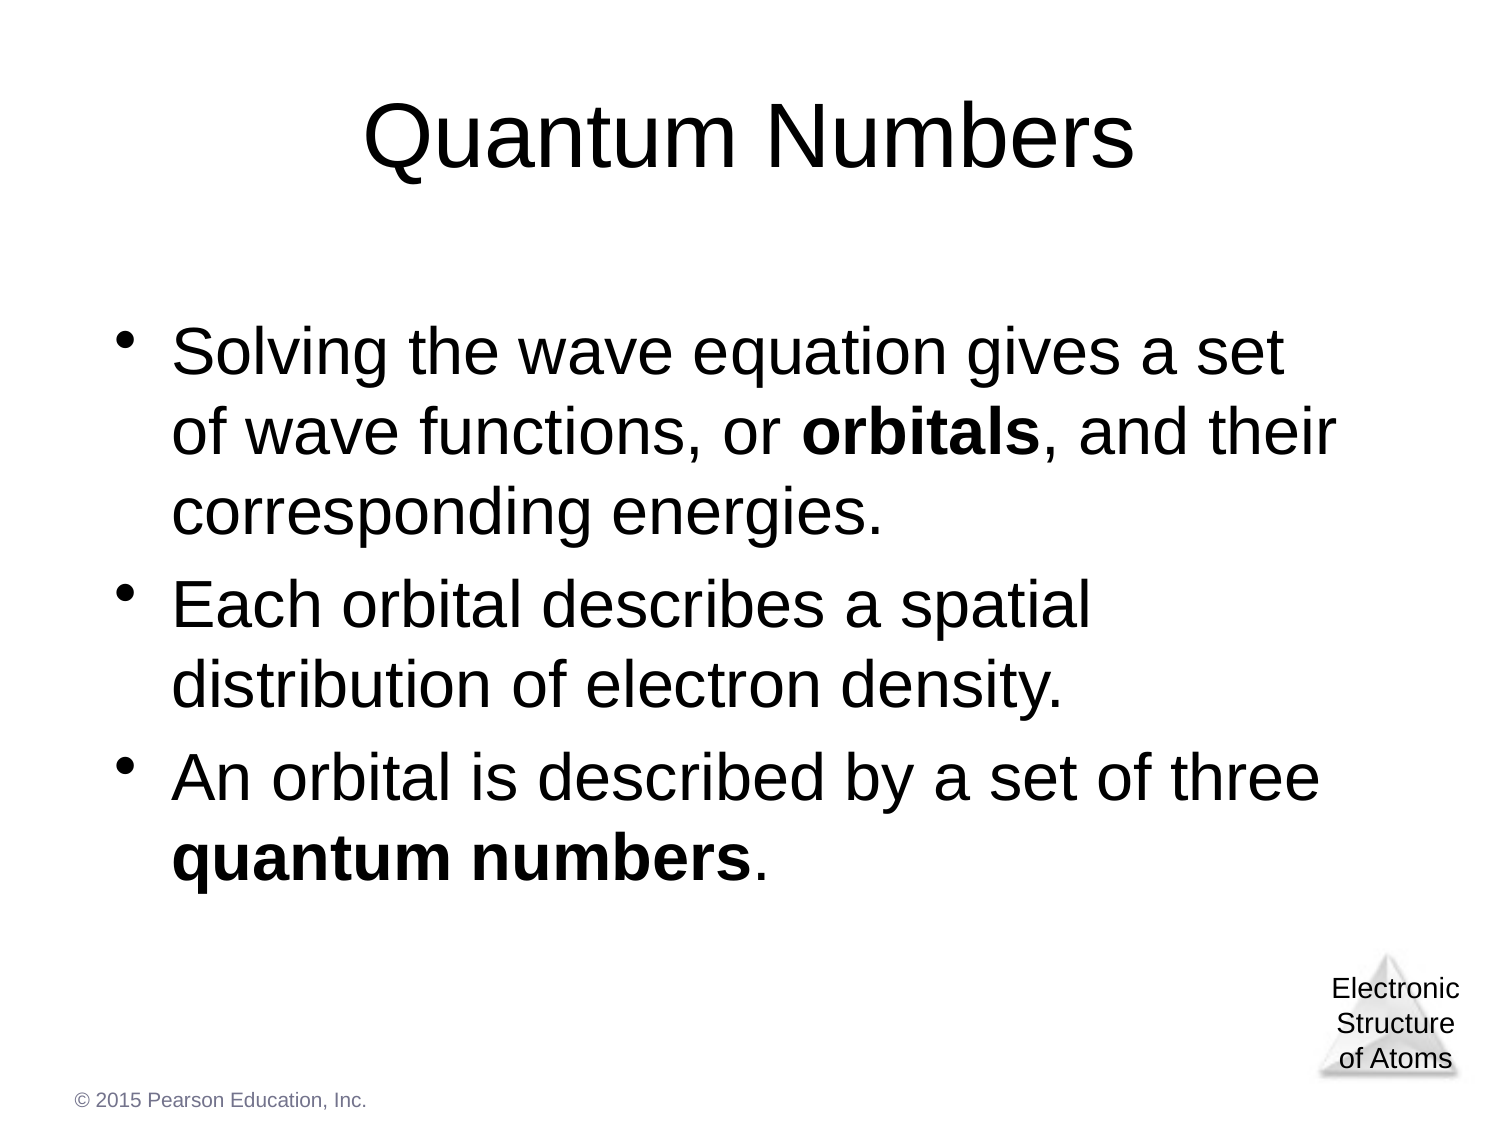

# Quantum Numbers
Solving the wave equation gives a set of wave functions, or orbitals, and their corresponding energies.
Each orbital describes a spatial distribution of electron density.
An orbital is described by a set of three quantum numbers.